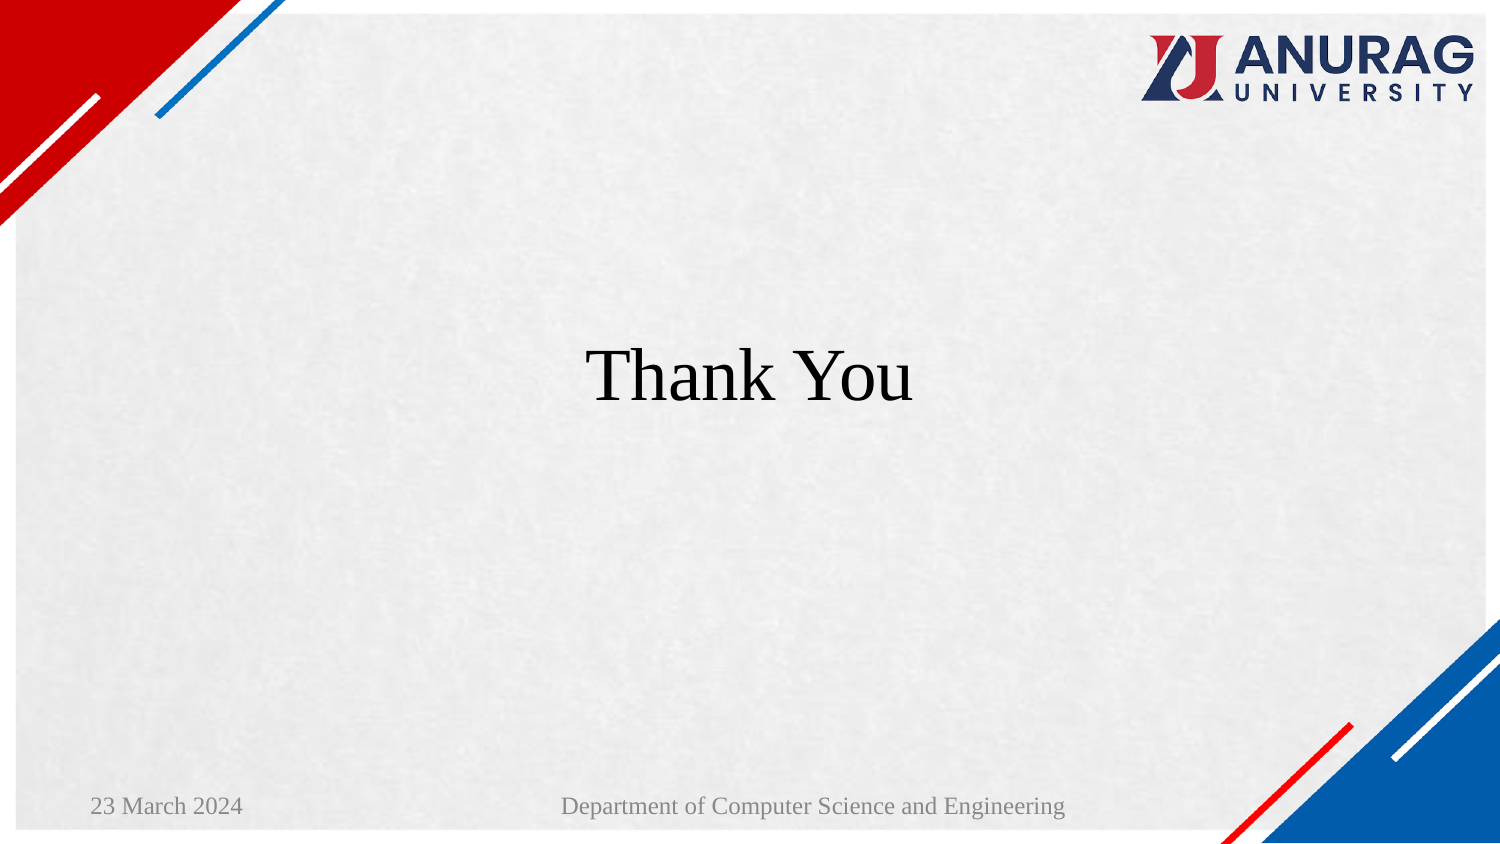

# Thank You
23 March 2024
23
Department of Computer Science and Engineering